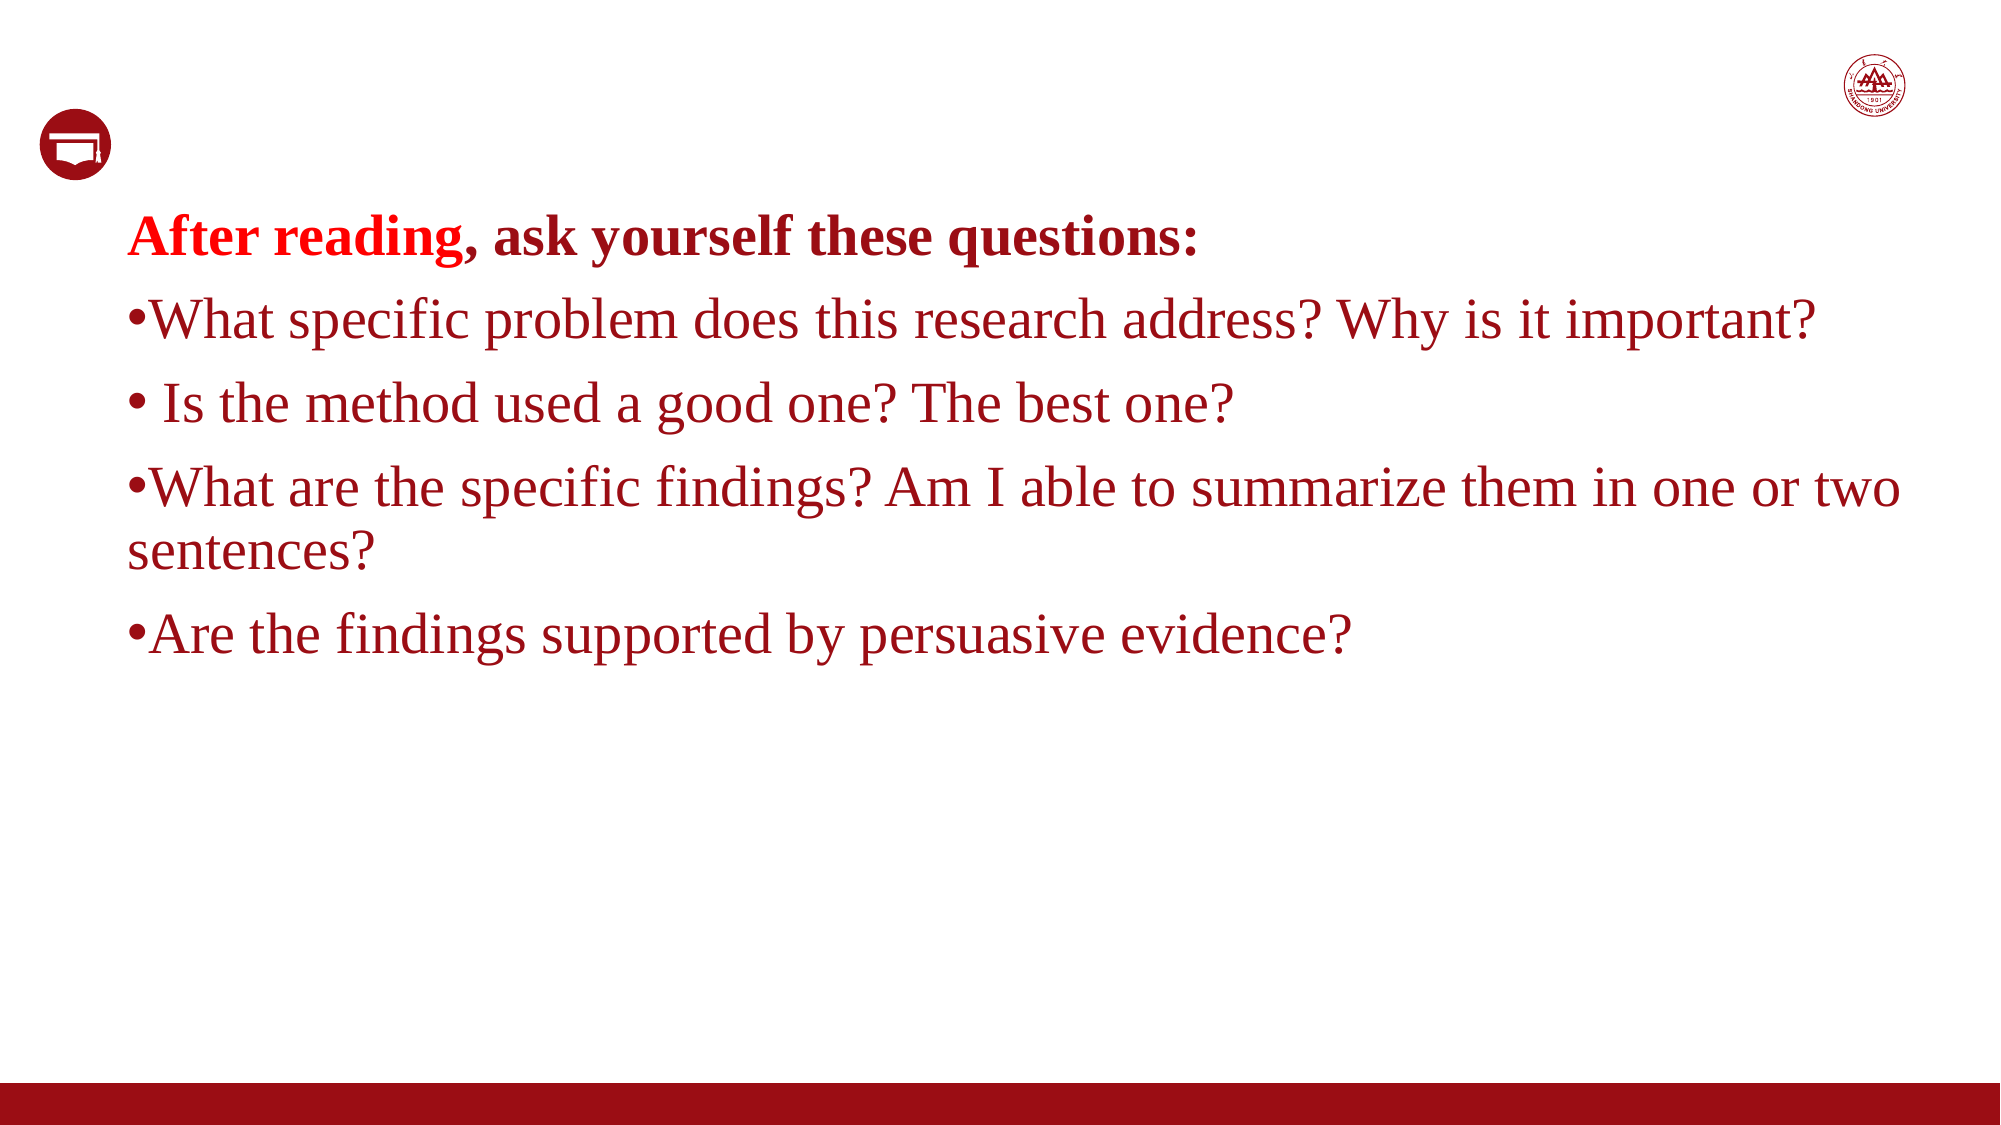

After reading, ask yourself these questions:
What specific problem does this research address? Why is it important?
 Is the method used a good one? The best one?
What are the specific findings? Am I able to summarize them in one or two sentences?
Are the findings supported by persuasive evidence?